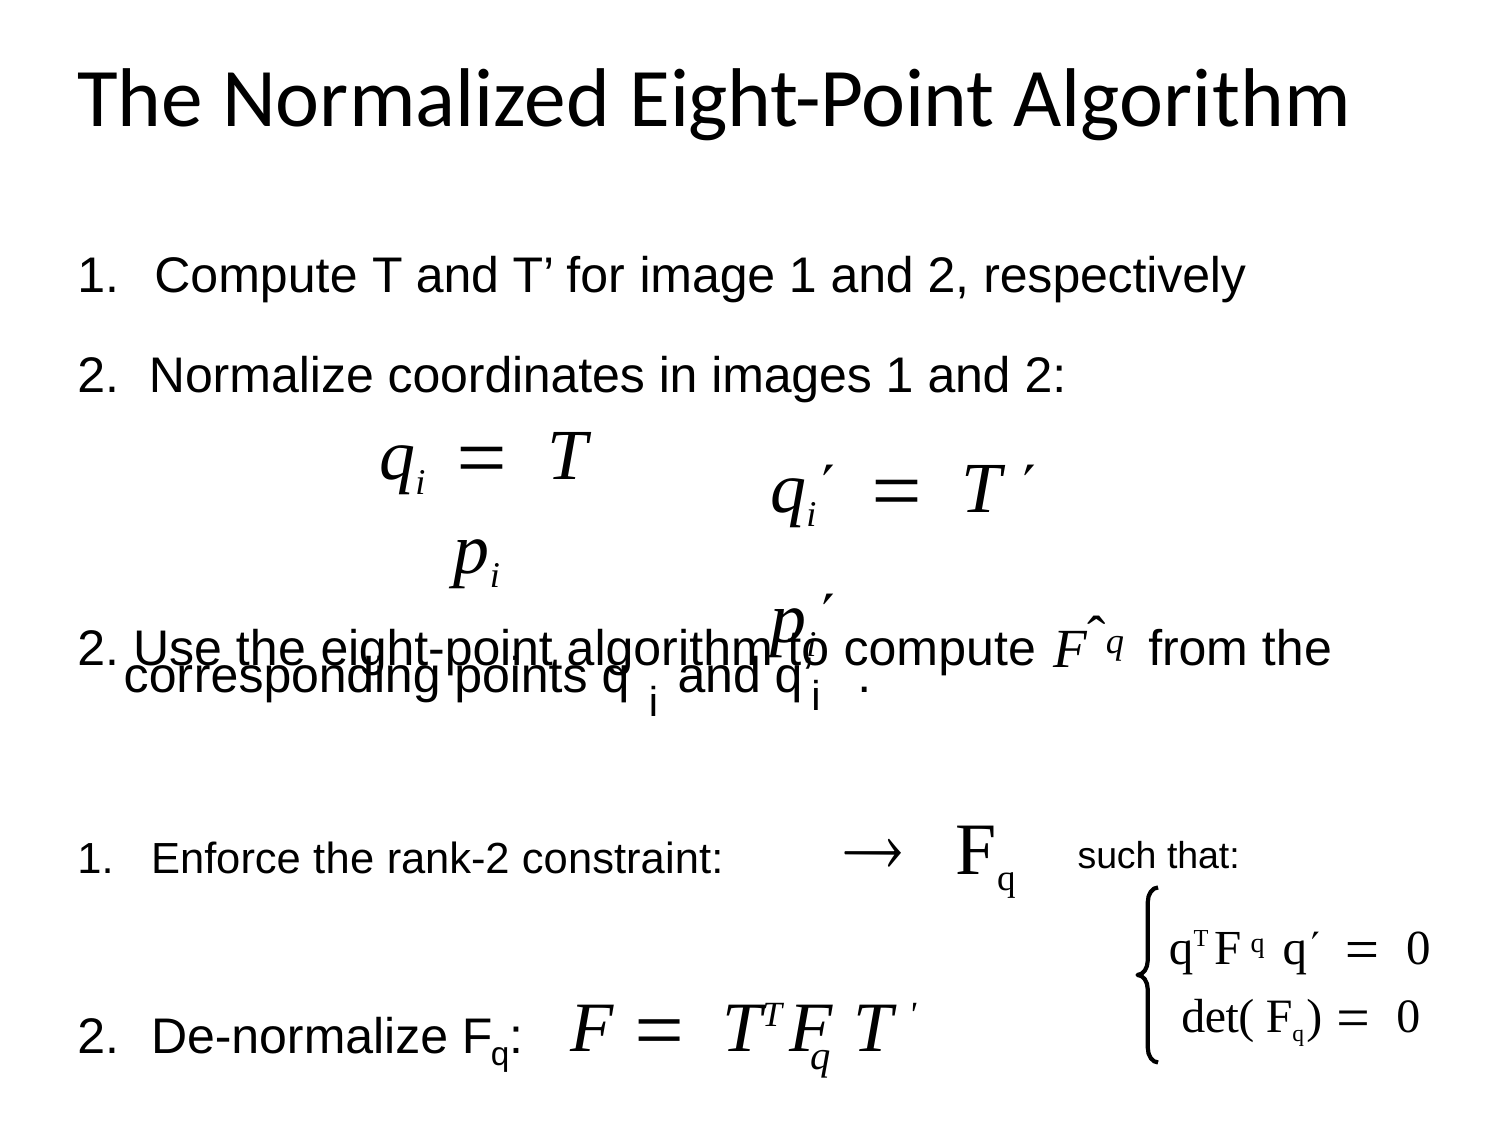

# The Normalized Eight-Point Algorithm
Compute T and T’ for image 1 and 2, respectively
Normalize coordinates in images 1 and 2:
qi′ = T ′ pi′
qi	= T	pi
2. Use the eight-point algorithm to compute Fˆ	from the
q
corresponding points q	and q’	.
i
i
1.	Enforce the rank-2 constraint:	→ Fq
such that:

qT F	q′ = 0
q
det( Fq ) = 0
F = TT F	T '
2.	De-normalize F :
q
q